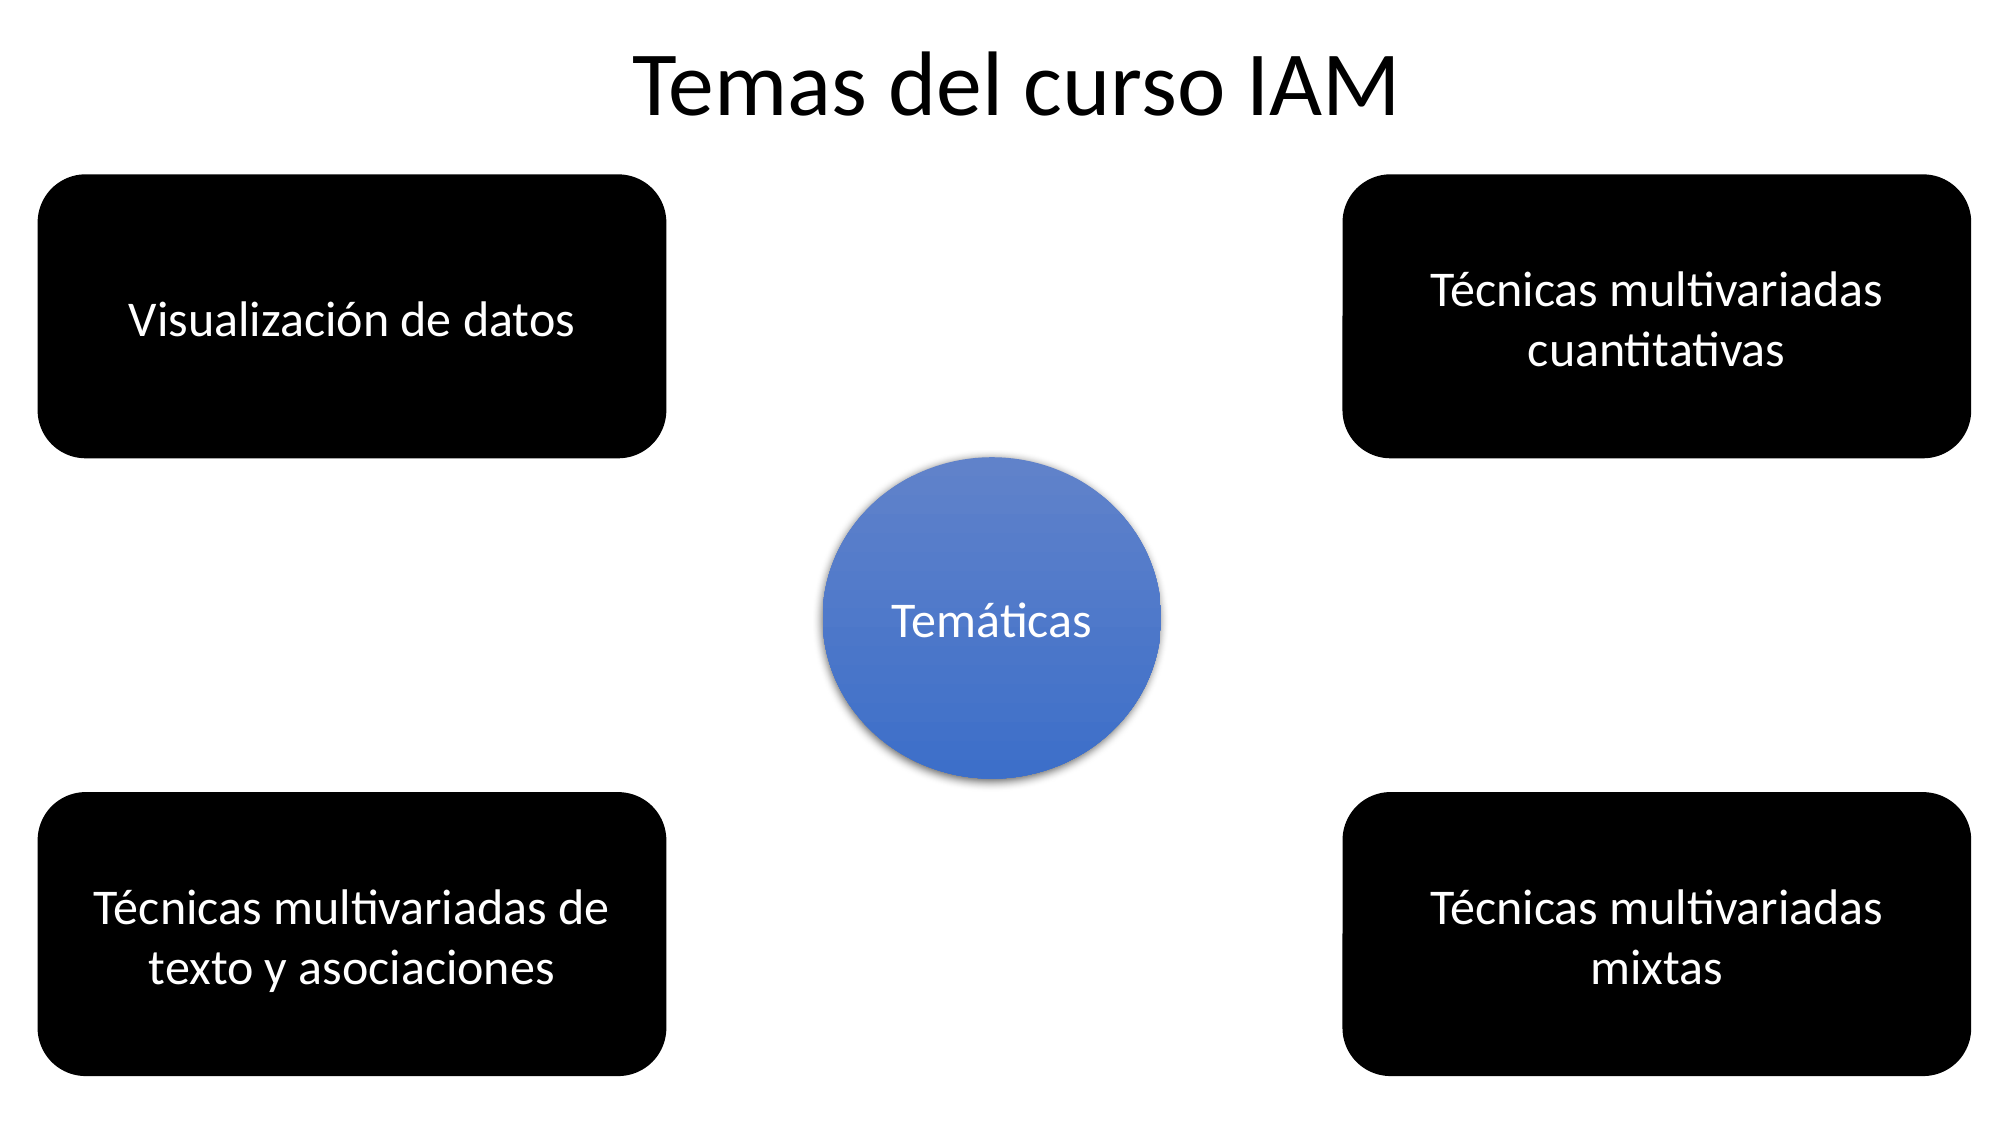

# Temas del curso IAM
Visualización de datos
Técnicas multivariadas cuantitativas
Temáticas
Técnicas multivariadas de texto y asociaciones
Técnicas multivariadas mixtas